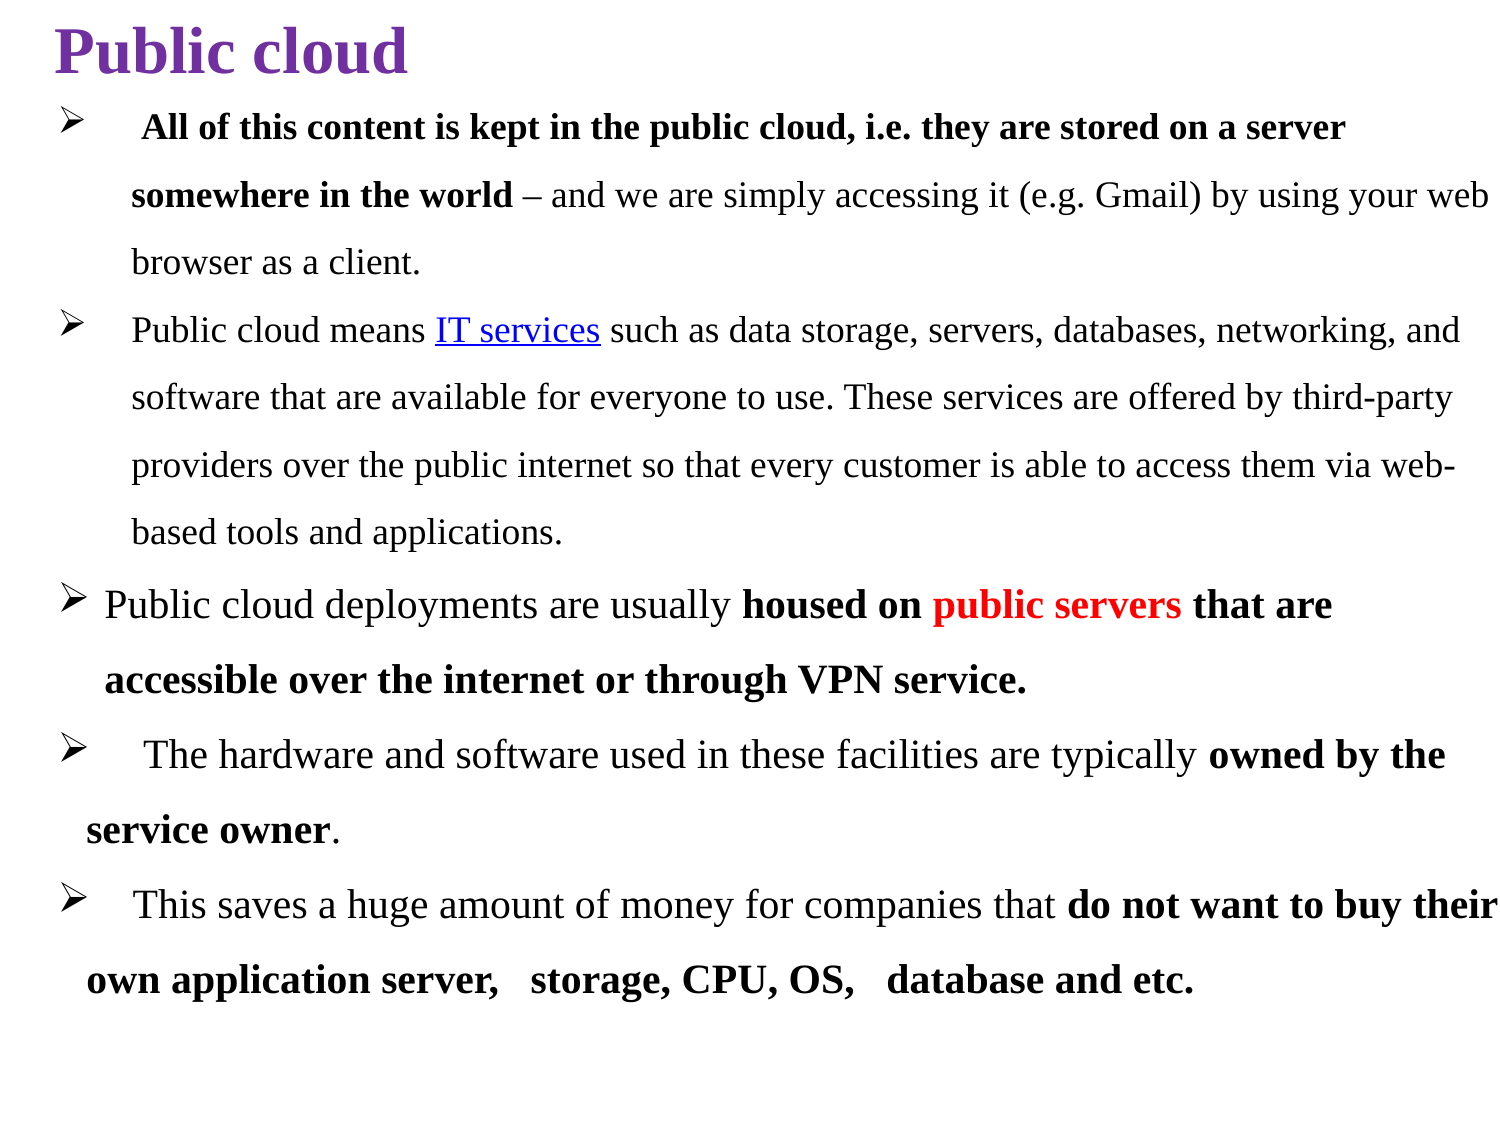

Public cloud
 All of this content is kept in the public cloud, i.e. they are stored on a server somewhere in the world – and we are simply accessing it (e.g. Gmail) by using your web browser as a client.
Public cloud means IT services such as data storage, servers, databases, networking, and software that are available for everyone to use. These services are offered by third-party providers over the public internet so that every customer is able to access them via web-based tools and applications.
Public cloud deployments are usually housed on public servers that are accessible over the internet or through VPN service.
     The hardware and software used in these facilities are typically owned by the service owner.
    This saves a huge amount of money for companies that do not want to buy their own application server,   storage, CPU, OS,   database and etc.